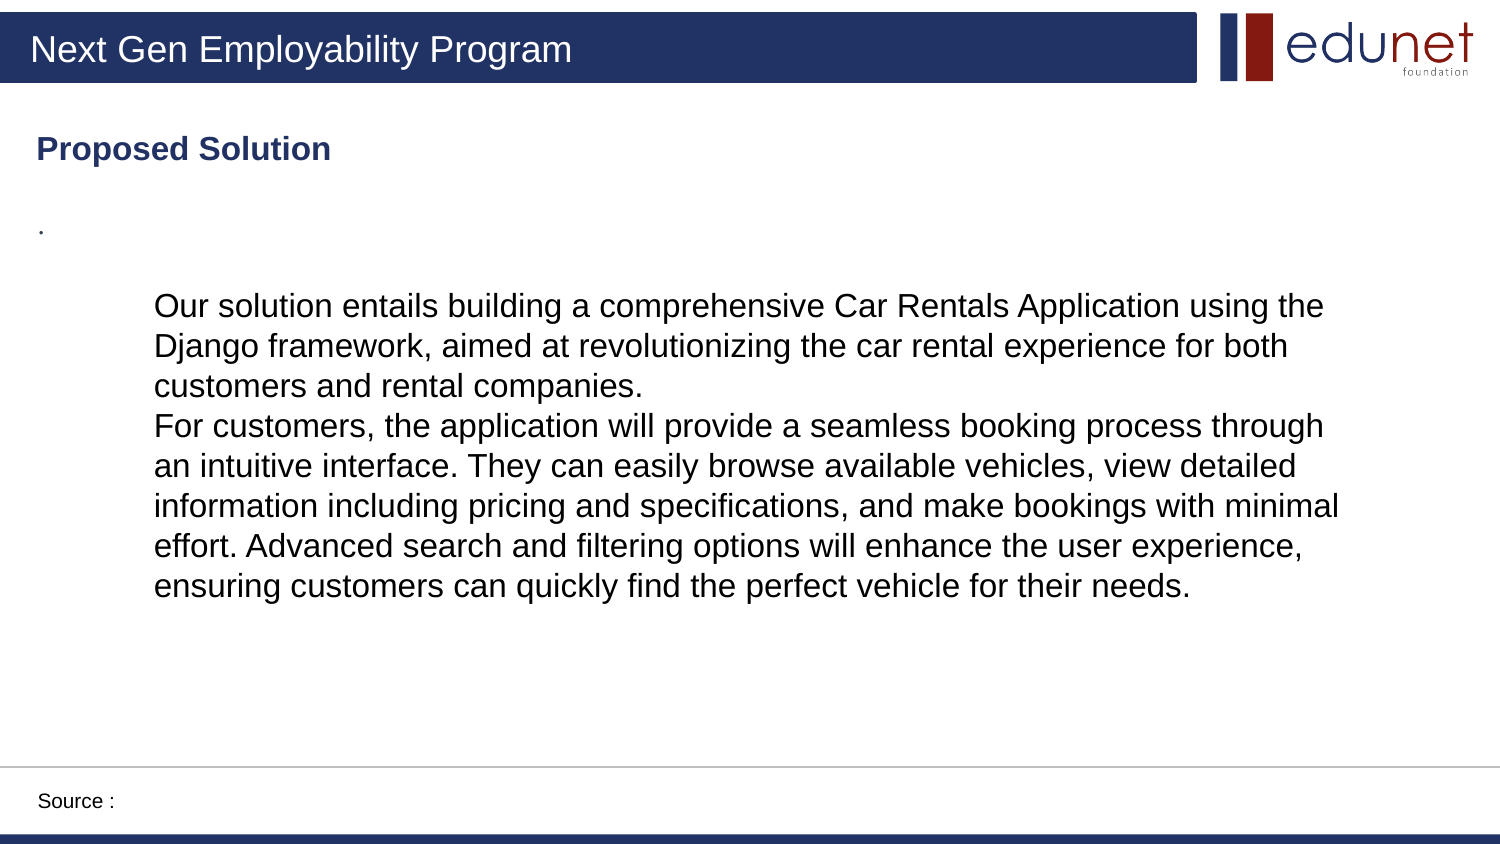

Proposed Solution
.
Our solution entails building a comprehensive Car Rentals Application using the Django framework, aimed at revolutionizing the car rental experience for both customers and rental companies.
For customers, the application will provide a seamless booking process through an intuitive interface. They can easily browse available vehicles, view detailed information including pricing and specifications, and make bookings with minimal effort. Advanced search and filtering options will enhance the user experience, ensuring customers can quickly find the perfect vehicle for their needs.

Source :